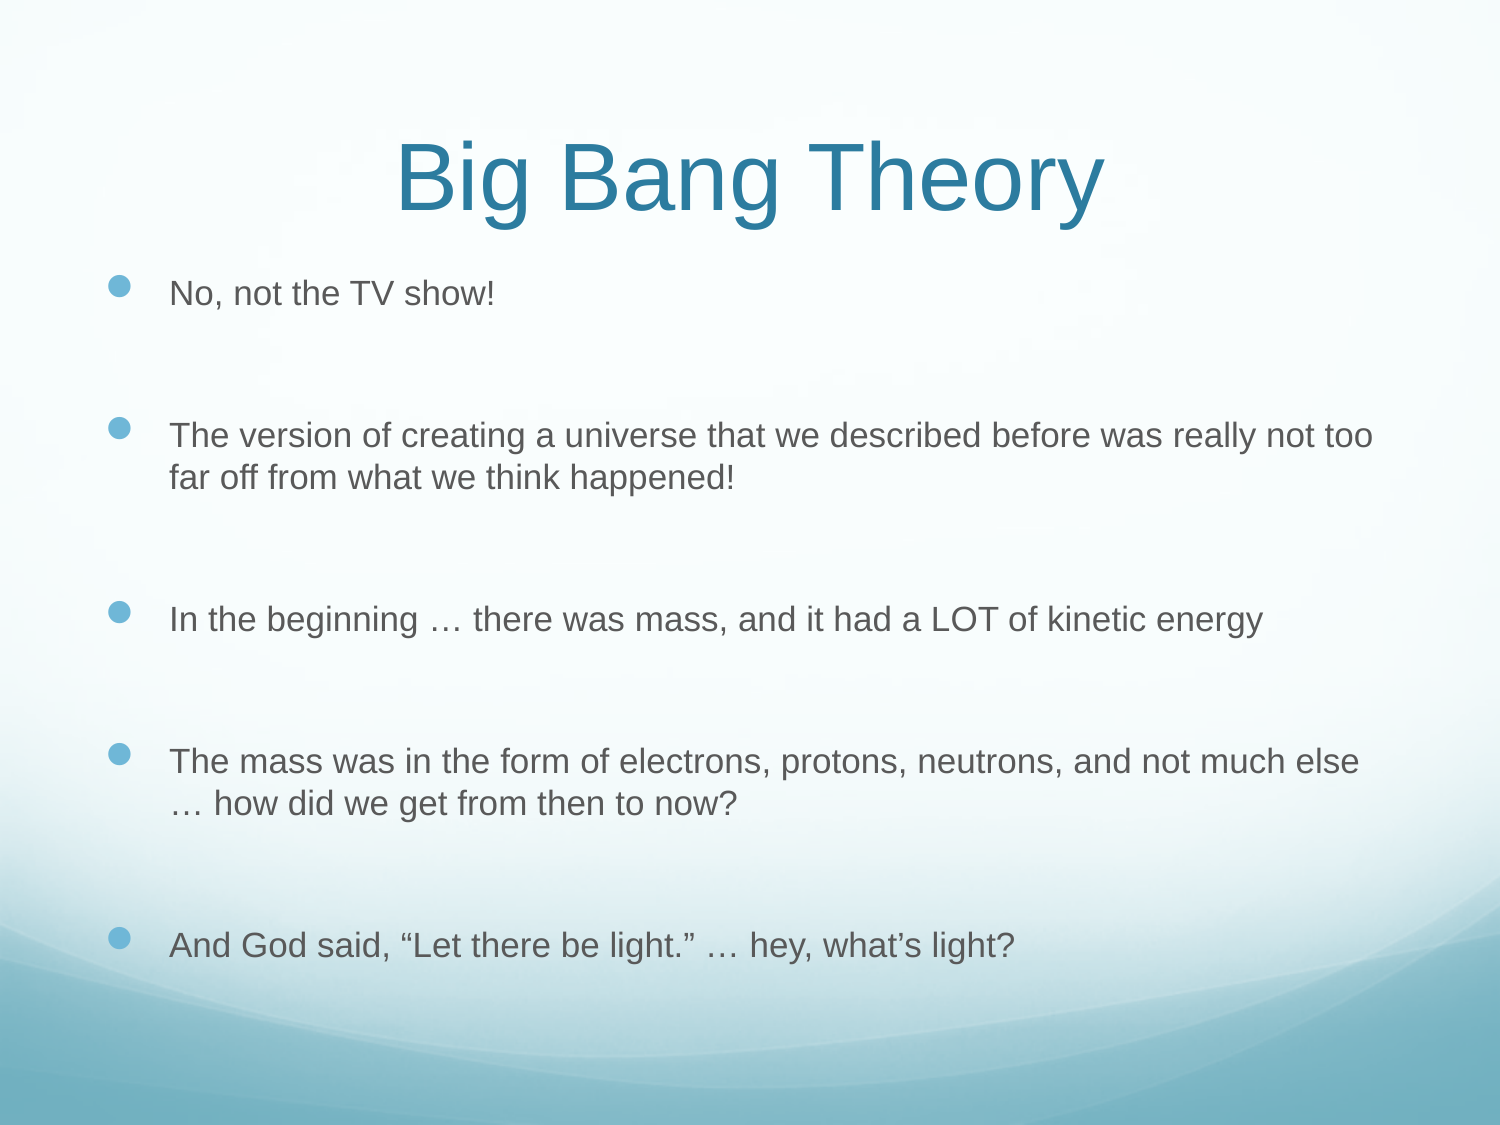

# Big Bang Theory
No, not the TV show!

The version of creating a universe that we described before was really not too far off from what we think happened!

In the beginning … there was mass, and it had a LOT of kinetic energy

The mass was in the form of electrons, protons, neutrons, and not much else … how did we get from then to now?

And God said, “Let there be light.” … hey, what’s light?